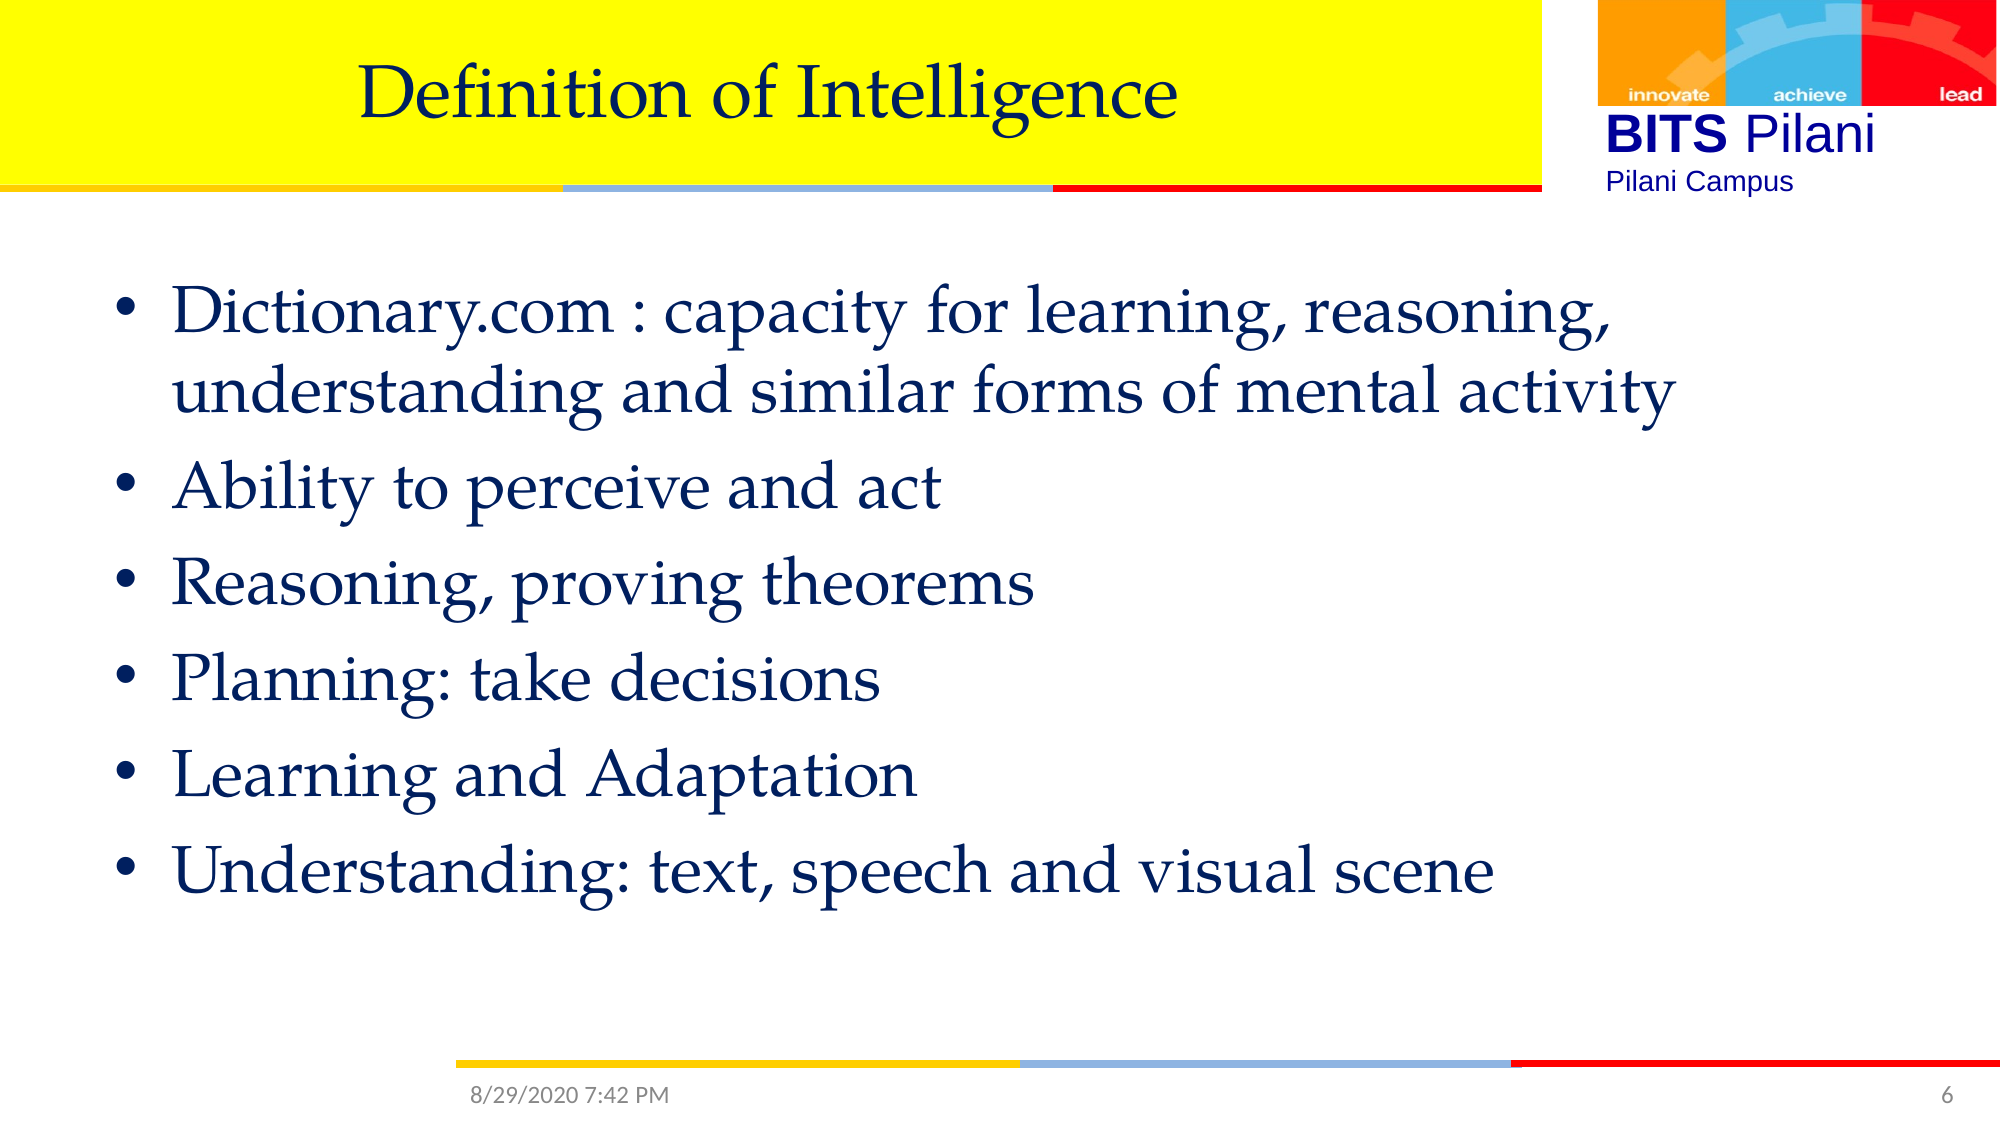

# Definition of Intelligence
BITS Pilani
Pilani Campus

Dictionary.com : capacity for learning, reasoning,  understanding and similar forms of mental activity
Ability to perceive and act
Reasoning, proving theorems
Planning: take decisions
Learning and Adaptation
Understanding: text, speech and visual scene

8/29/2020 7:42 PM
6